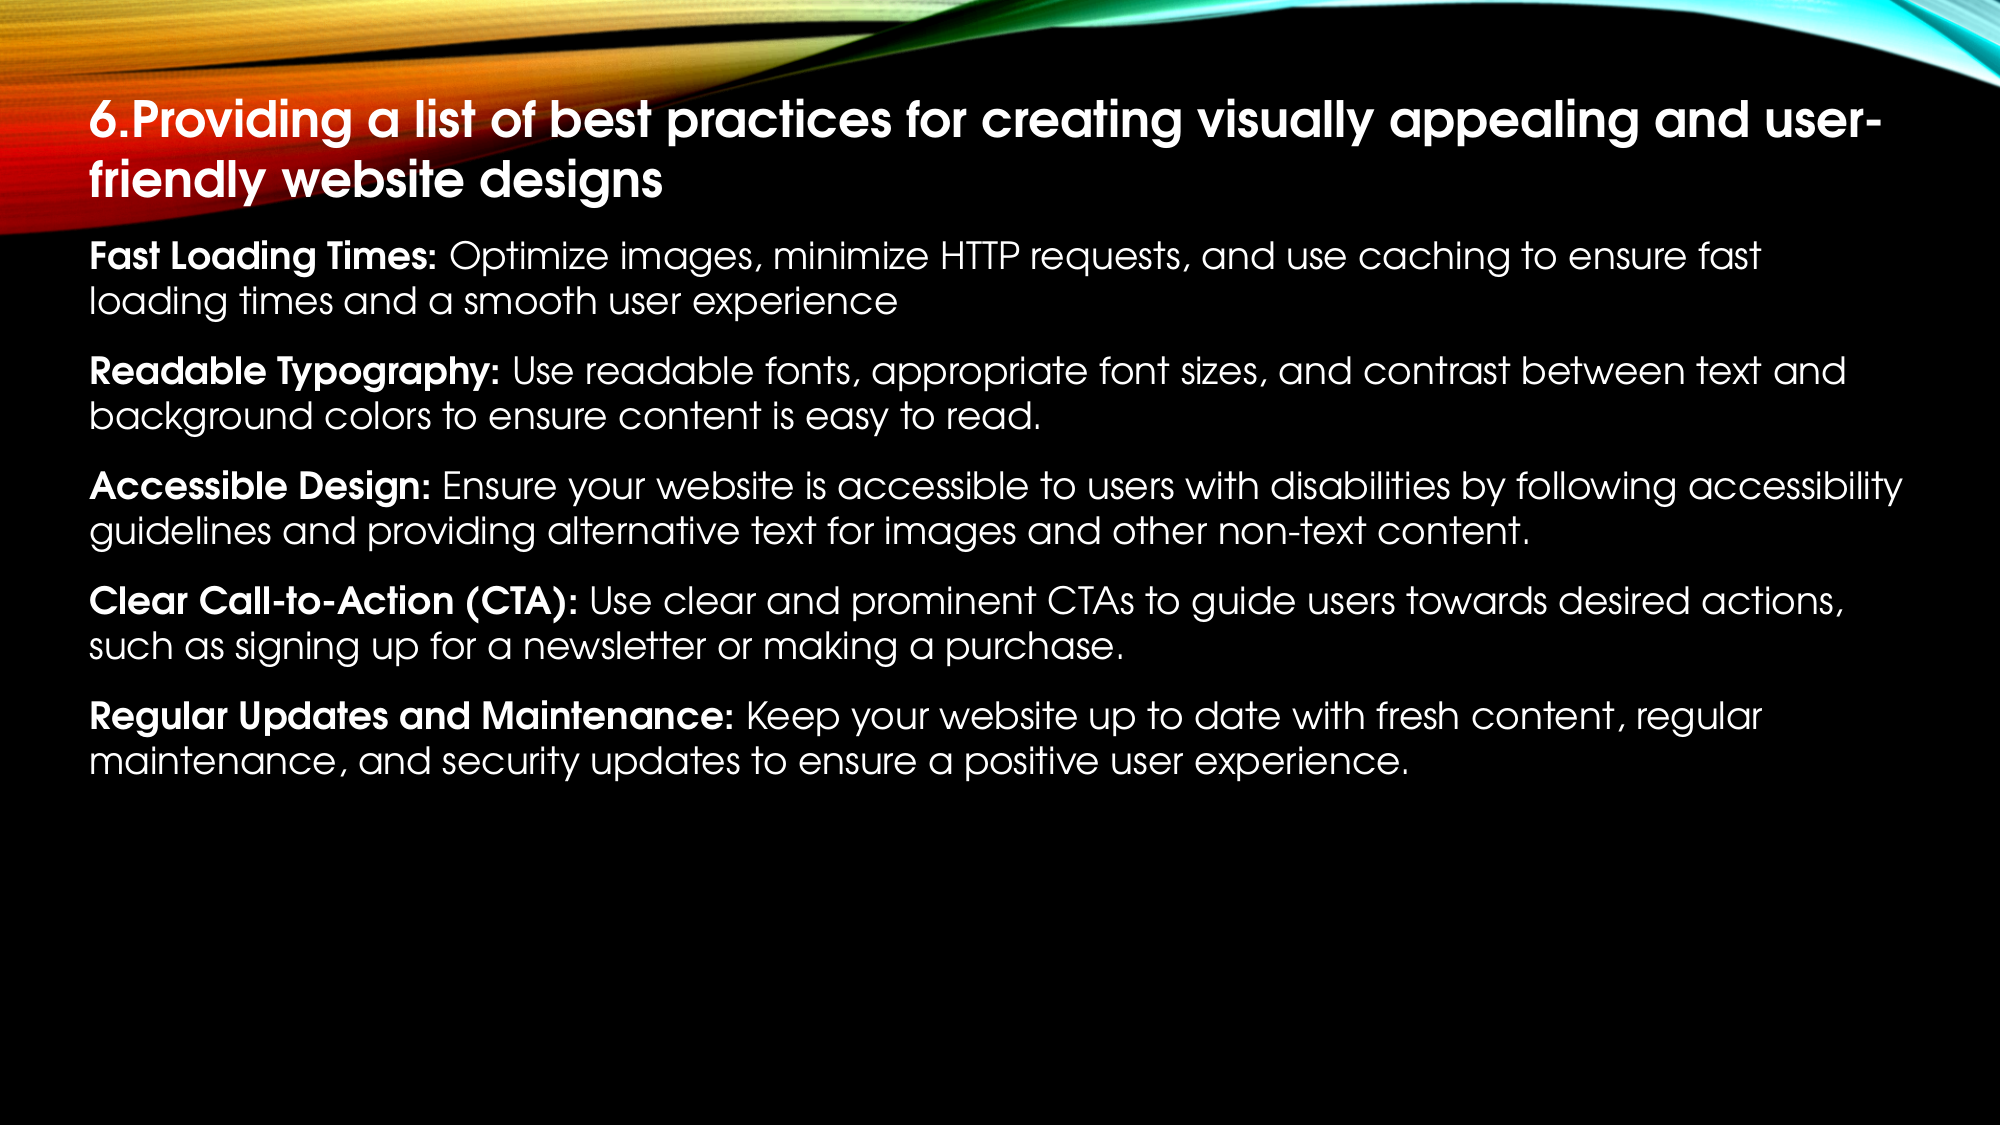

6.Providing a list of best practices for creating visually appealing and user-friendly website designs
Fast Loading Times: Optimize images, minimize HTTP requests, and use caching to ensure fast loading times and a smooth user experience
Readable Typography: Use readable fonts, appropriate font sizes, and contrast between text and background colors to ensure content is easy to read.
Accessible Design: Ensure your website is accessible to users with disabilities by following accessibility guidelines and providing alternative text for images and other non-text content.
Clear Call-to-Action (CTA): Use clear and prominent CTAs to guide users towards desired actions, such as signing up for a newsletter or making a purchase.
Regular Updates and Maintenance: Keep your website up to date with fresh content, regular maintenance, and security updates to ensure a positive user experience.